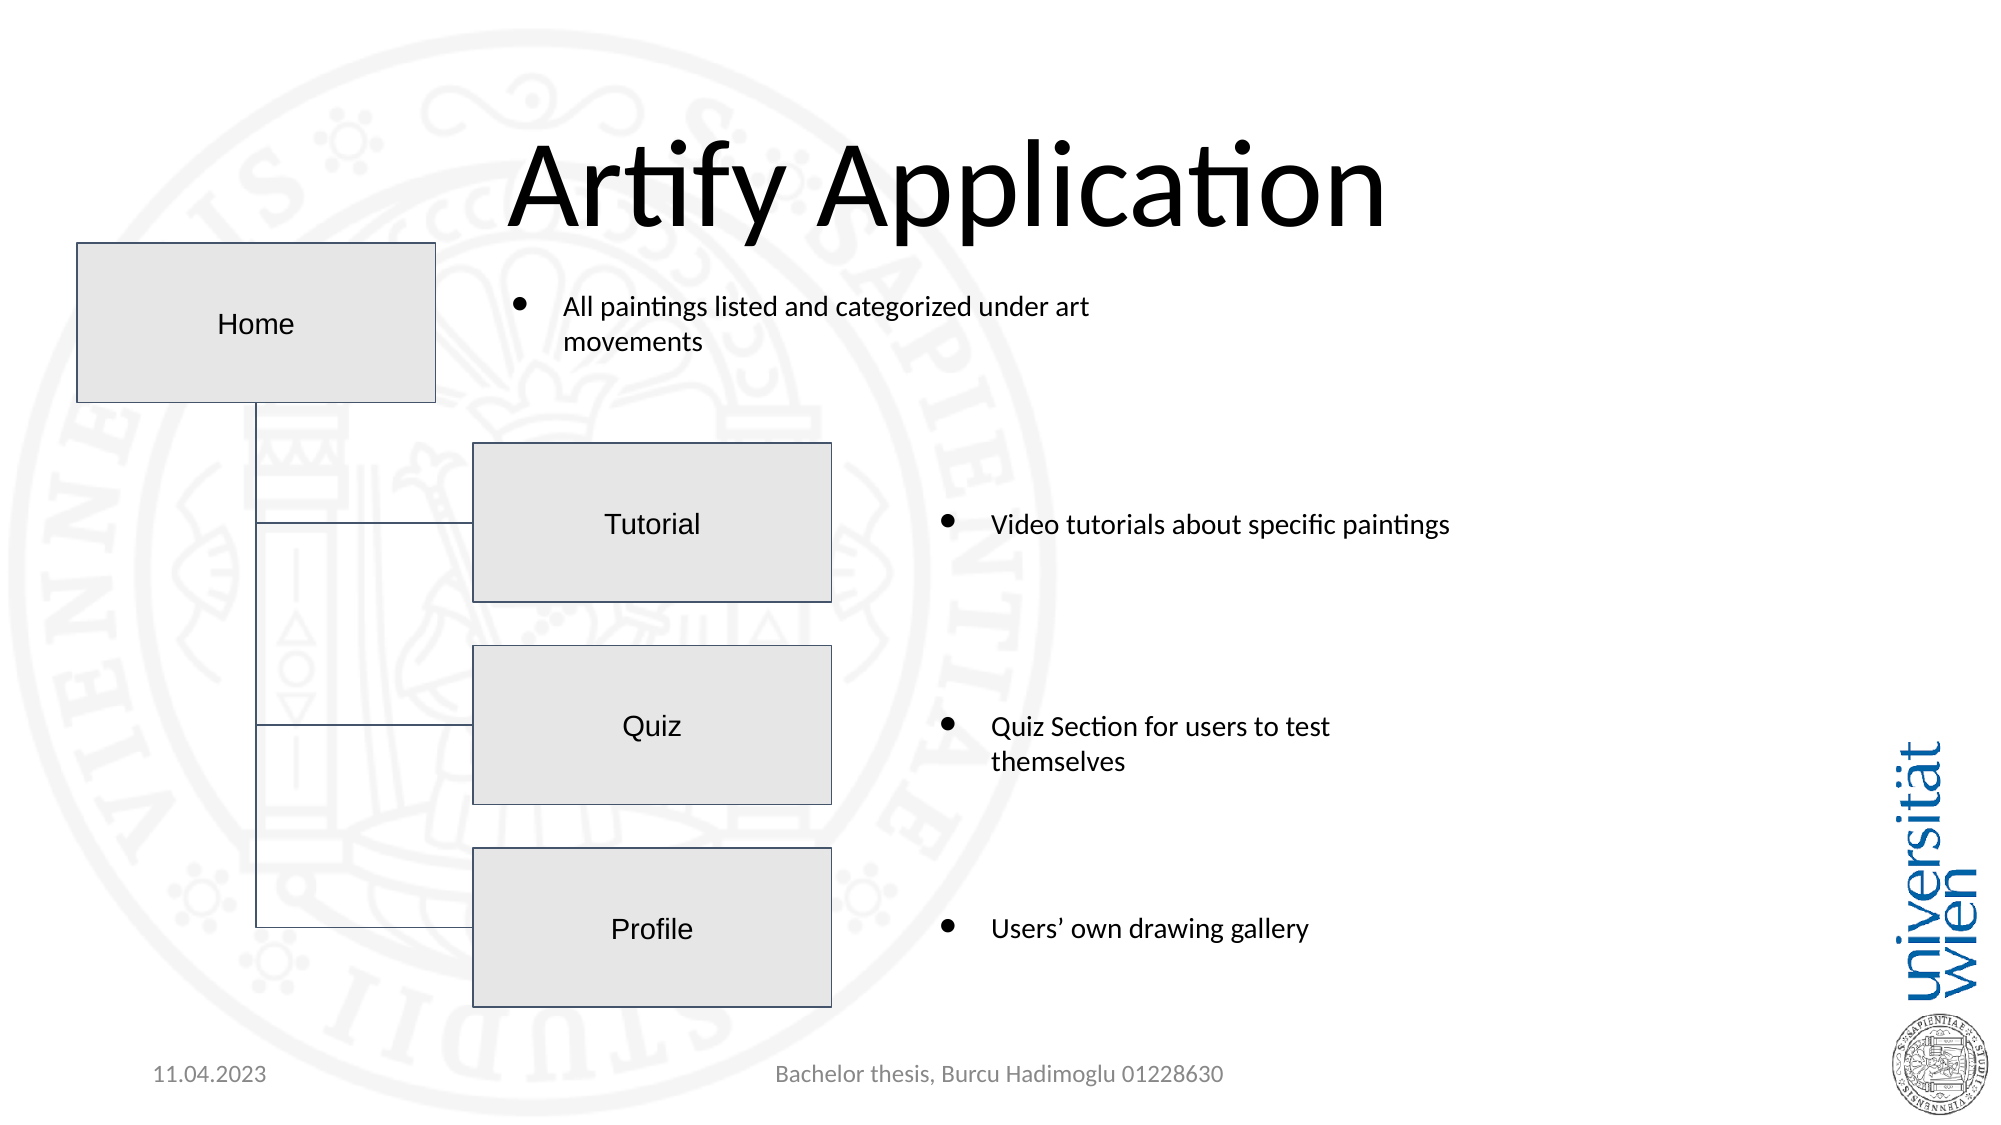

# Artify Application
Home
All paintings listed and categorized under art movements
Tutorial
Video tutorials about specific paintings
Quiz
Quiz Section for users to test themselves
Profile
Users’ own drawing gallery
11.04.2023
Bachelor thesis, Burcu Hadimoglu 01228630